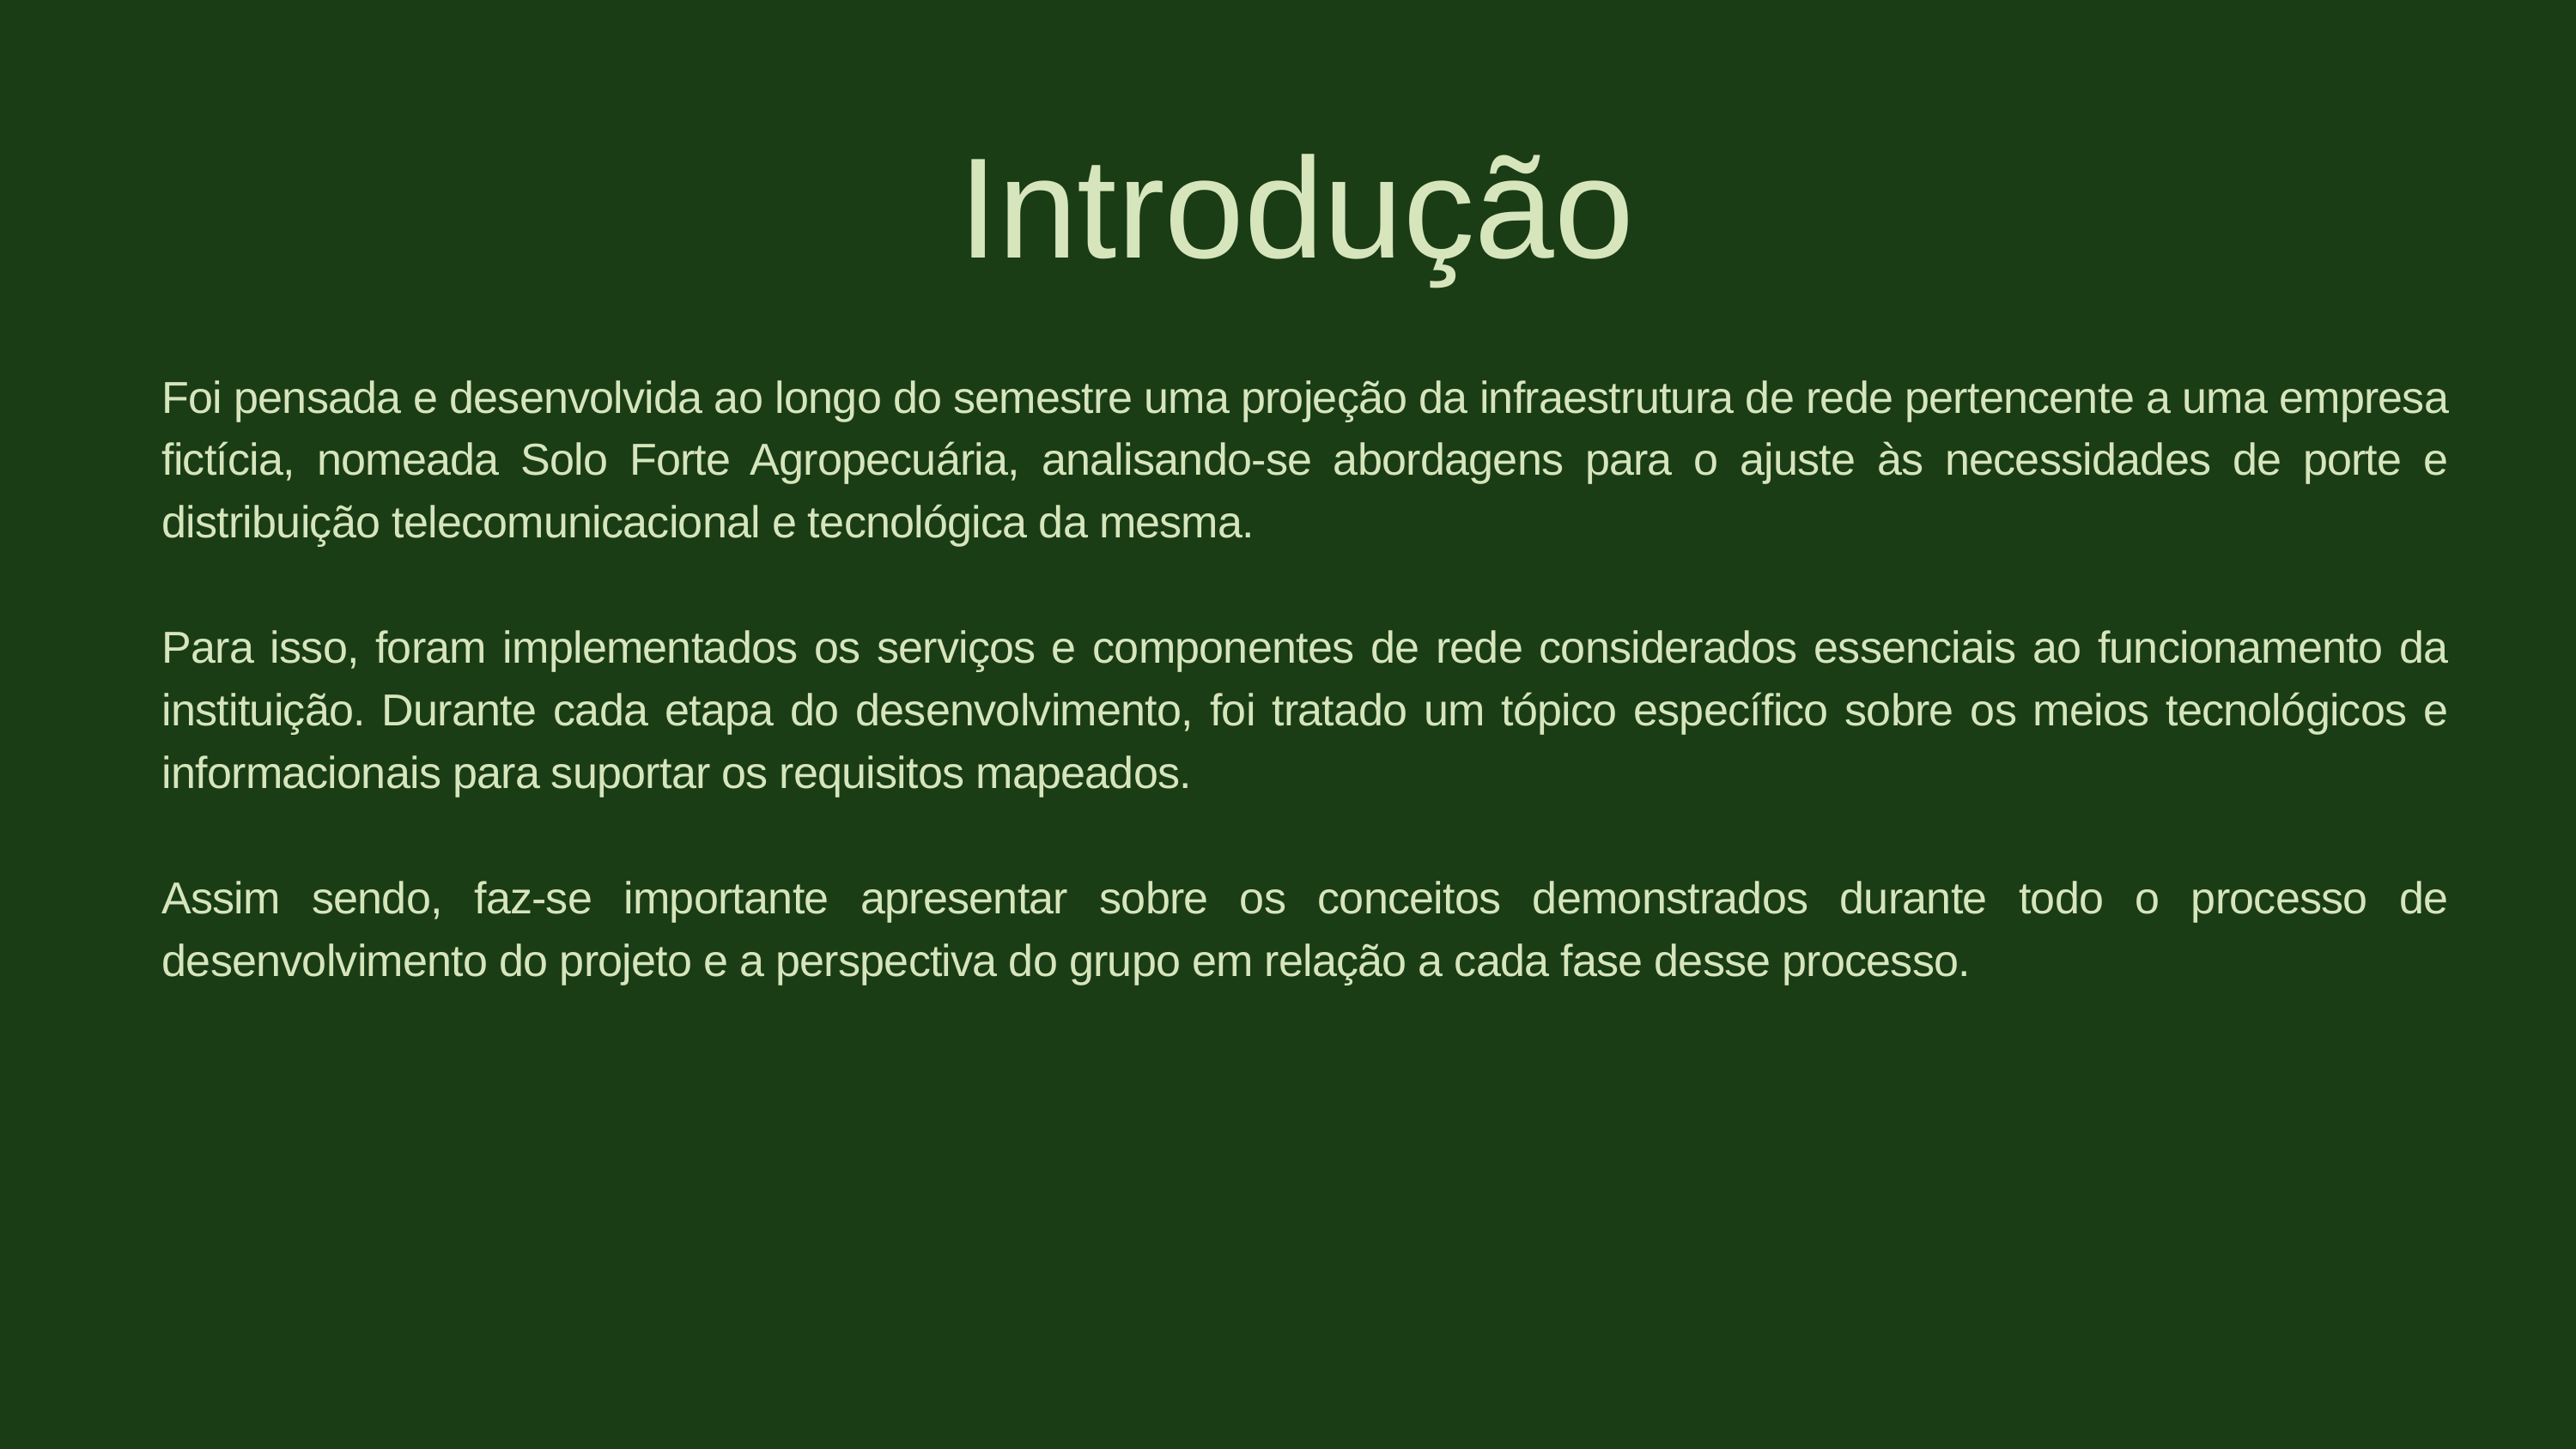

Introdução
Foi pensada e desenvolvida ao longo do semestre uma projeção da infraestrutura de rede pertencente a uma empresa fictícia, nomeada Solo Forte Agropecuária, analisando-se abordagens para o ajuste às necessidades de porte e distribuição telecomunicacional e tecnológica da mesma.

Para isso, foram implementados os serviços e componentes de rede considerados essenciais ao funcionamento da instituição. Durante cada etapa do desenvolvimento, foi tratado um tópico específico sobre os meios tecnológicos e informacionais para suportar os requisitos mapeados.

Assim sendo, faz-se importante apresentar sobre os conceitos demonstrados durante todo o processo de desenvolvimento do projeto e a perspectiva do grupo em relação a cada fase desse processo.